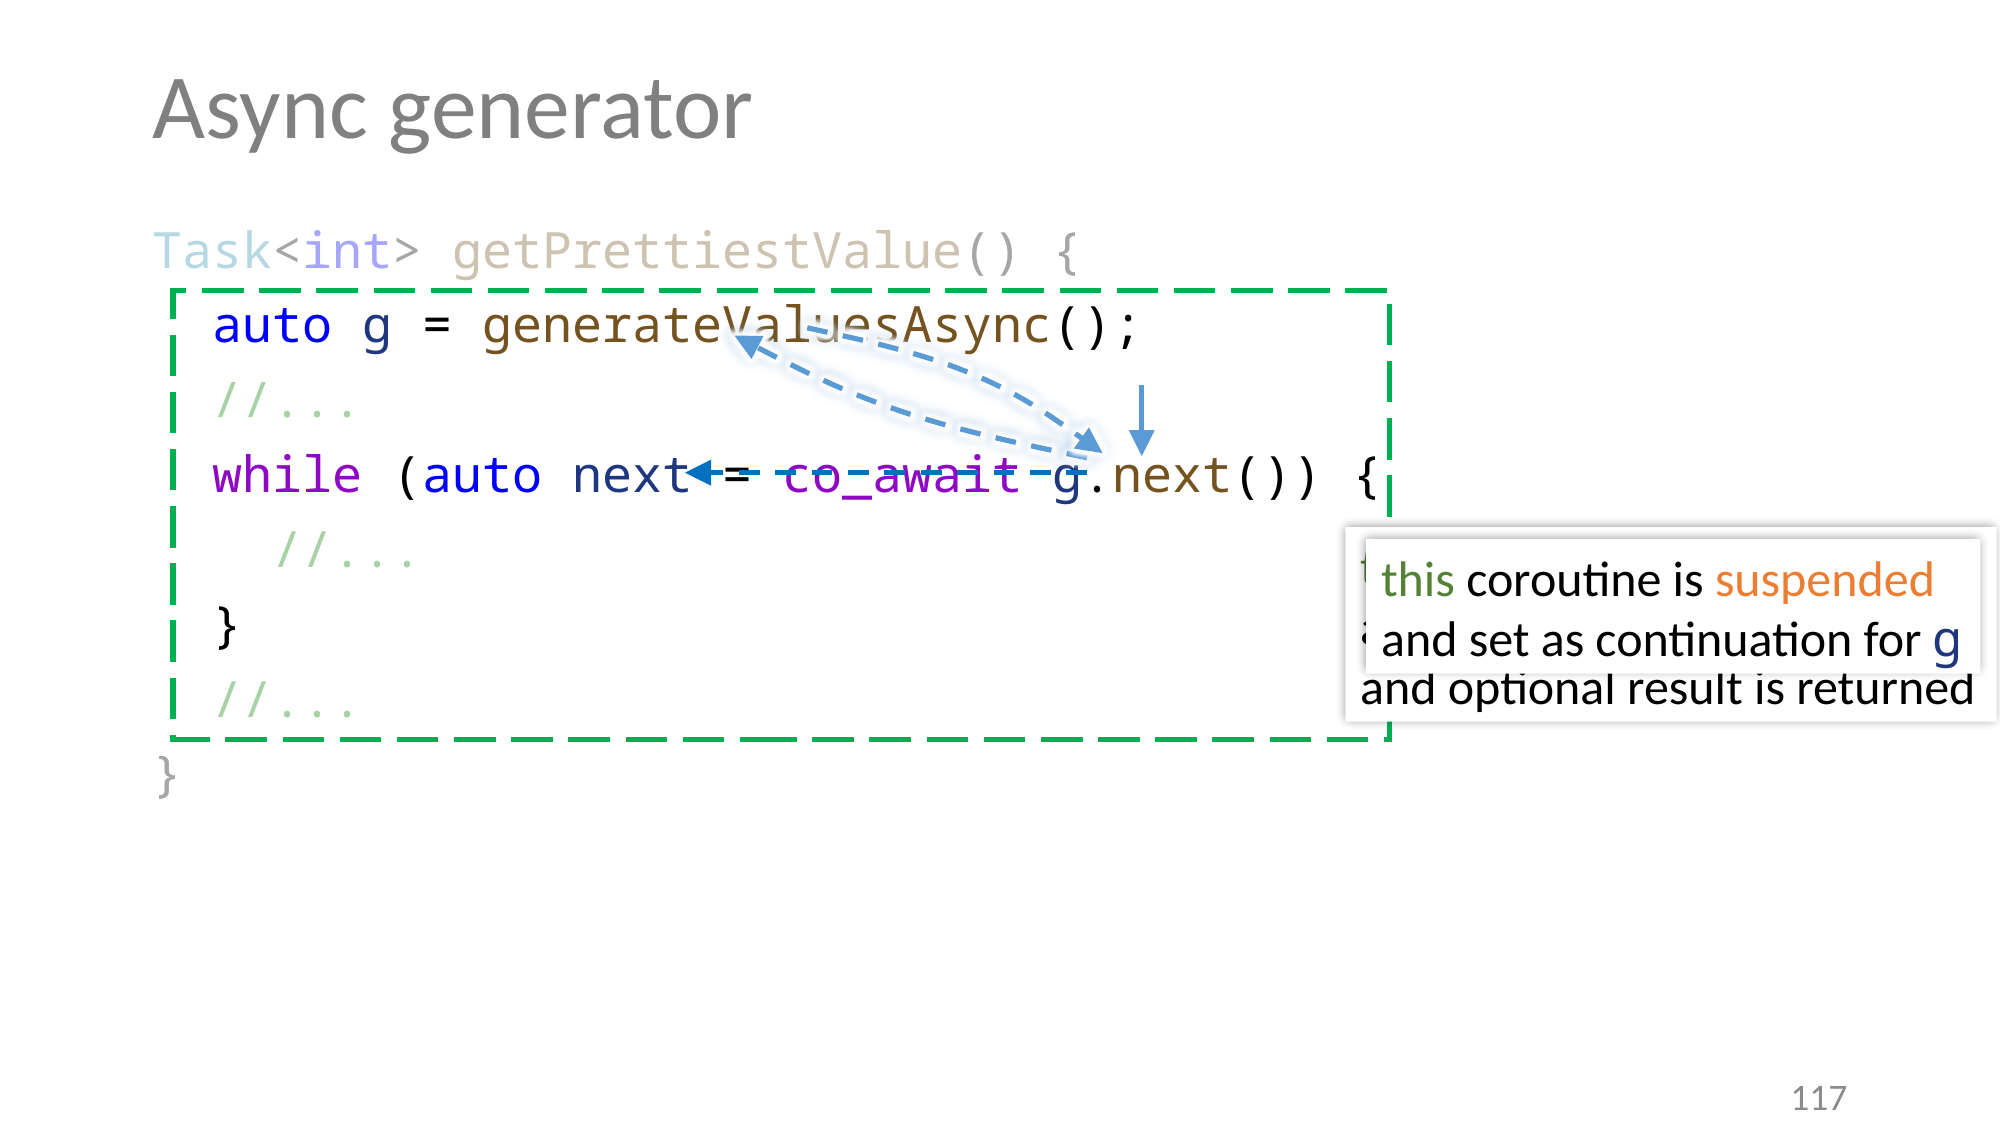

# Async generator
Task<int> getPrettiestValue() {
  auto g = generateValuesAsync();
  //...
  while (auto next = co_await g.next()) {
    //...
  }
  //...
}

this coroutine is resumed
as a continuation of g
and optional result is returned
this coroutine is suspended
and set as continuation for g
117